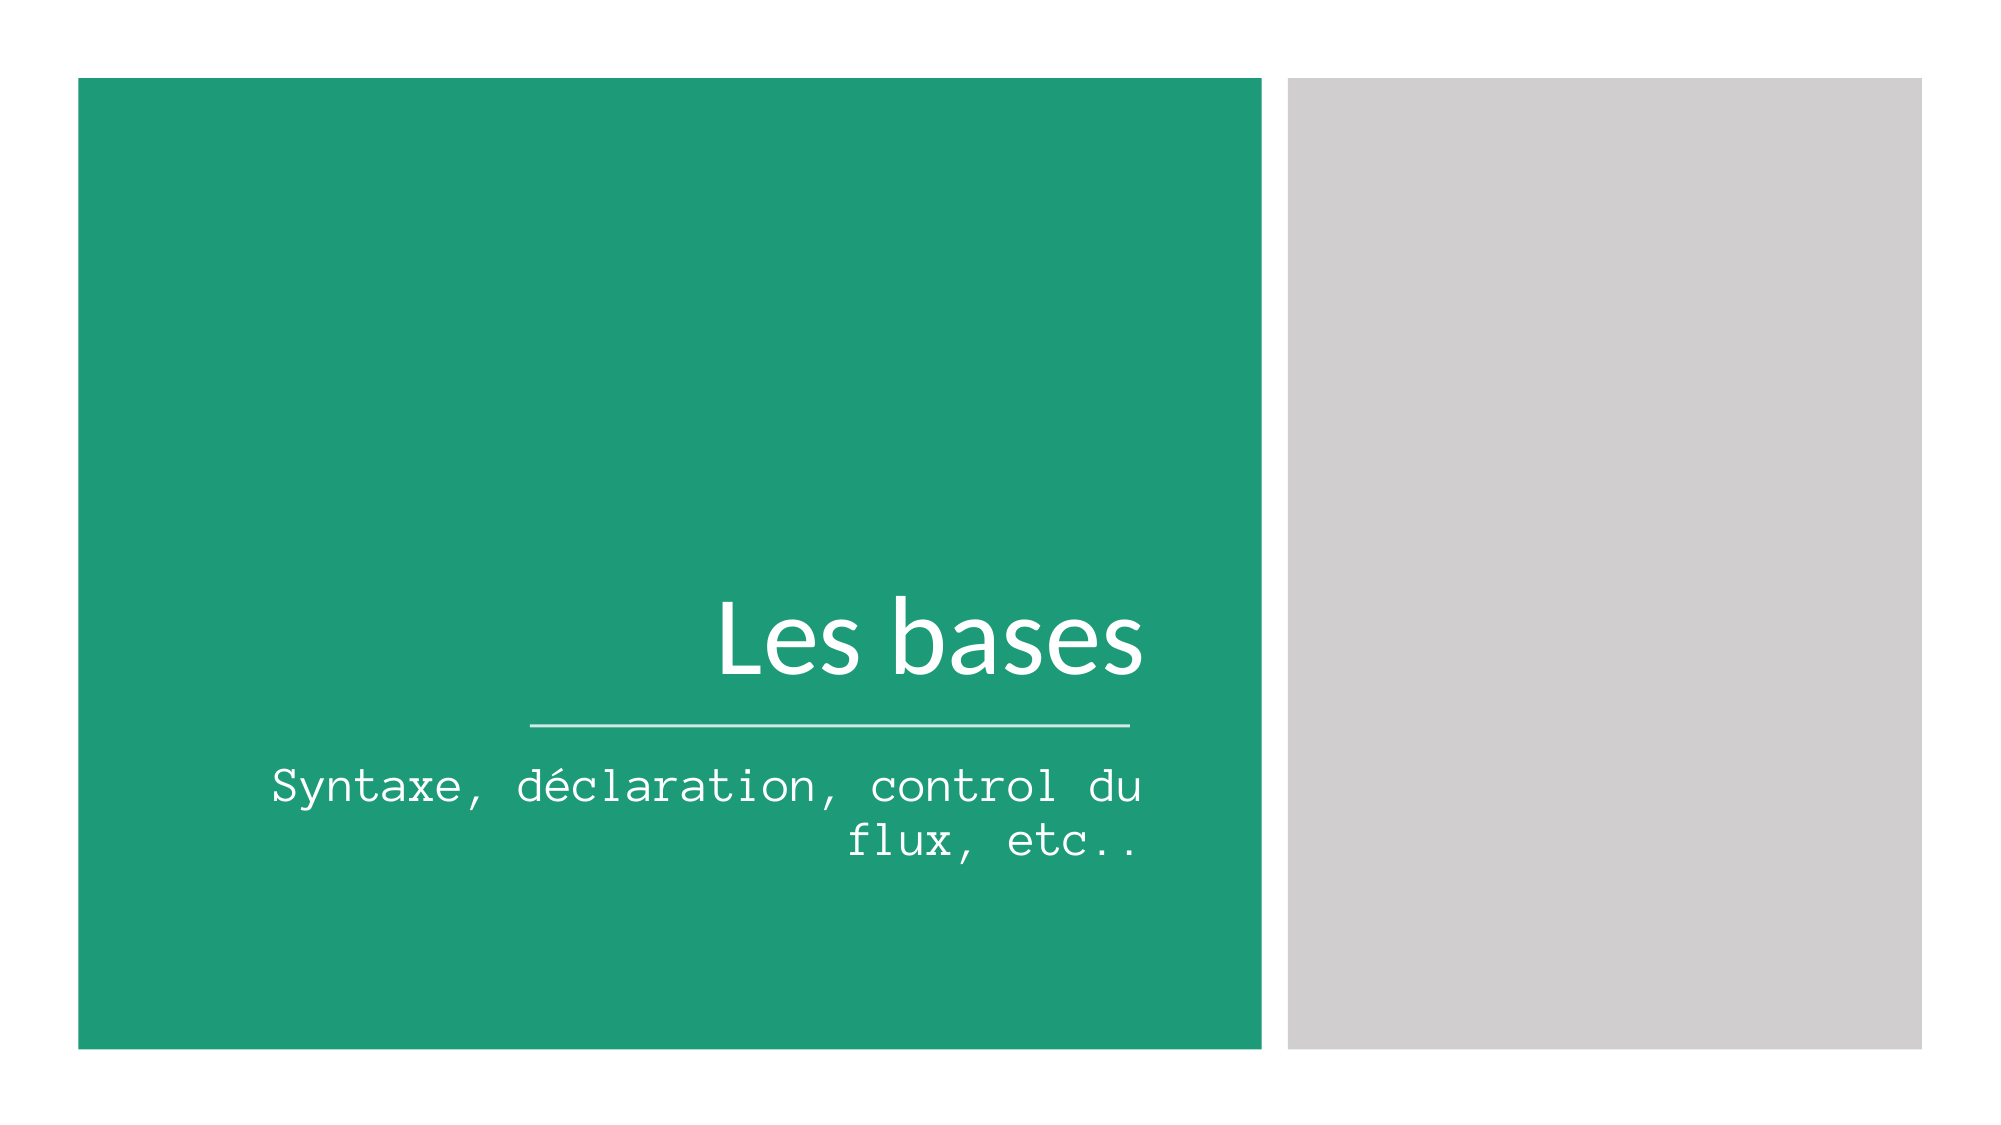

# Les bases
Syntaxe, déclaration, control du flux, etc..